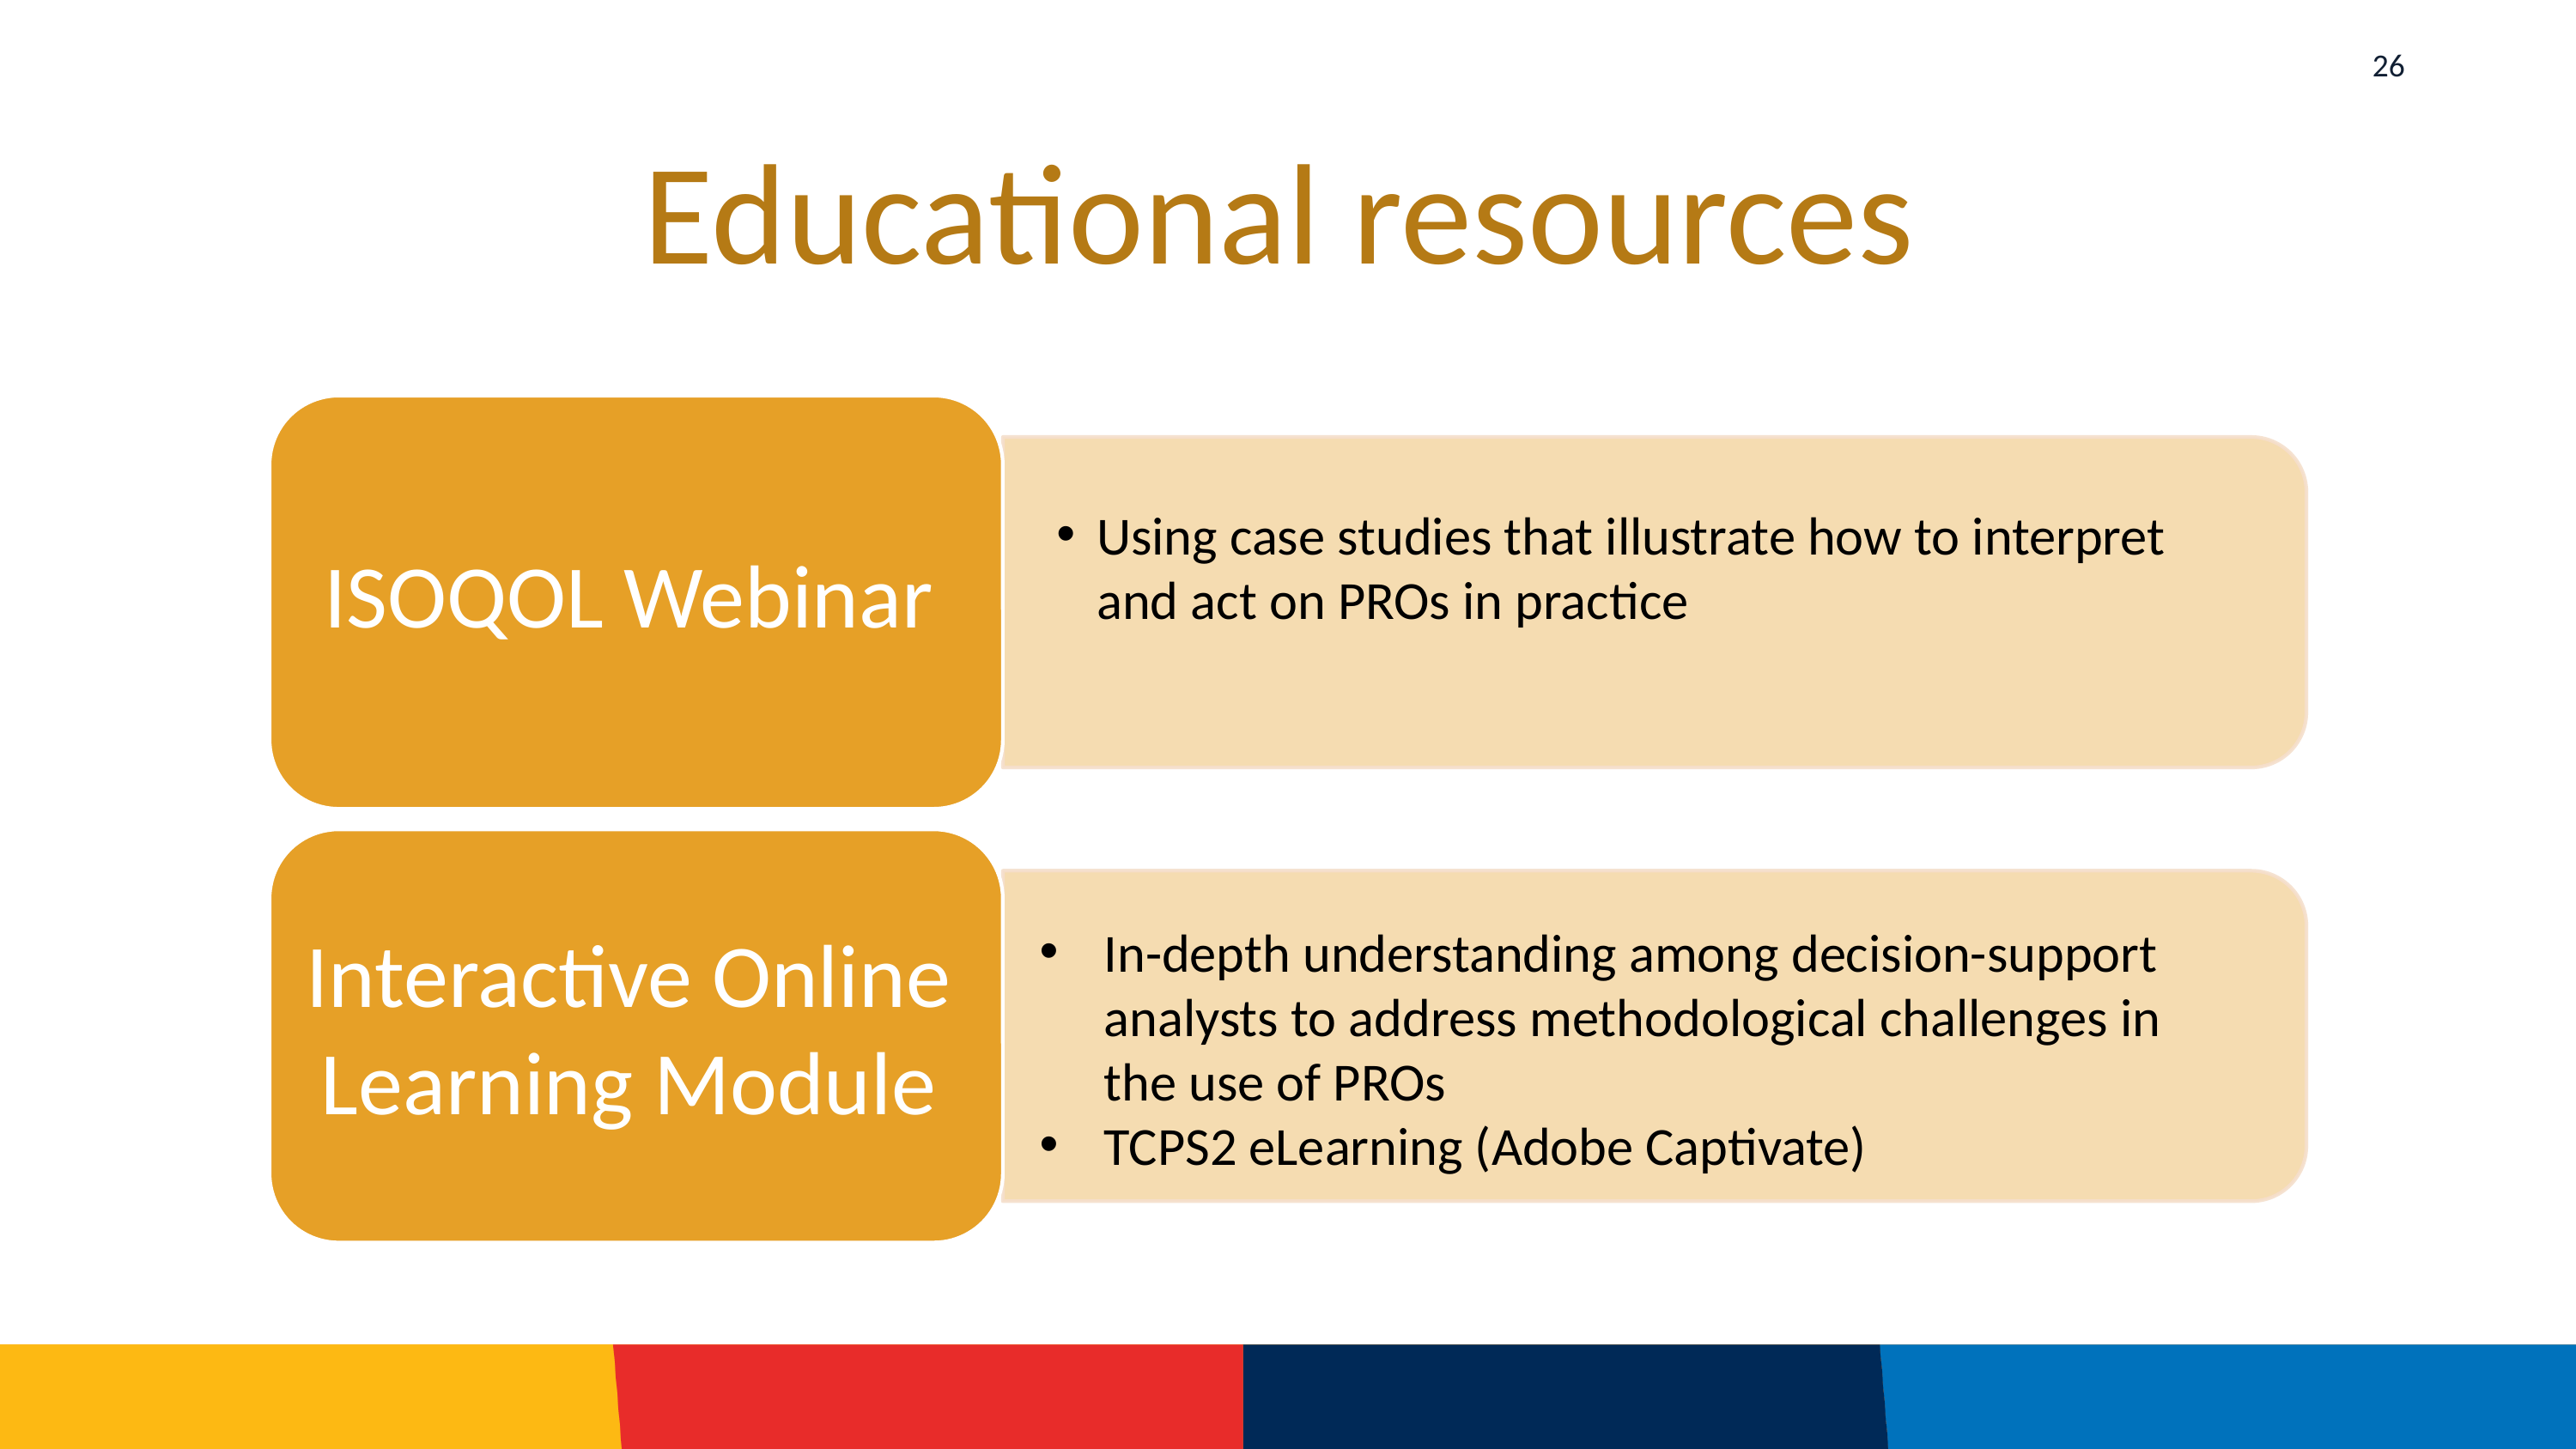

26
# Educational resources

Using case studies that illustrate how to interpret and act on PROs in practice

ISOQOL Webinar
Interactive Online Learning Module
In-depth understanding among decision-support analysts to address methodological challenges in the use of PROs
TCPS2 eLearning (Adobe Captivate)